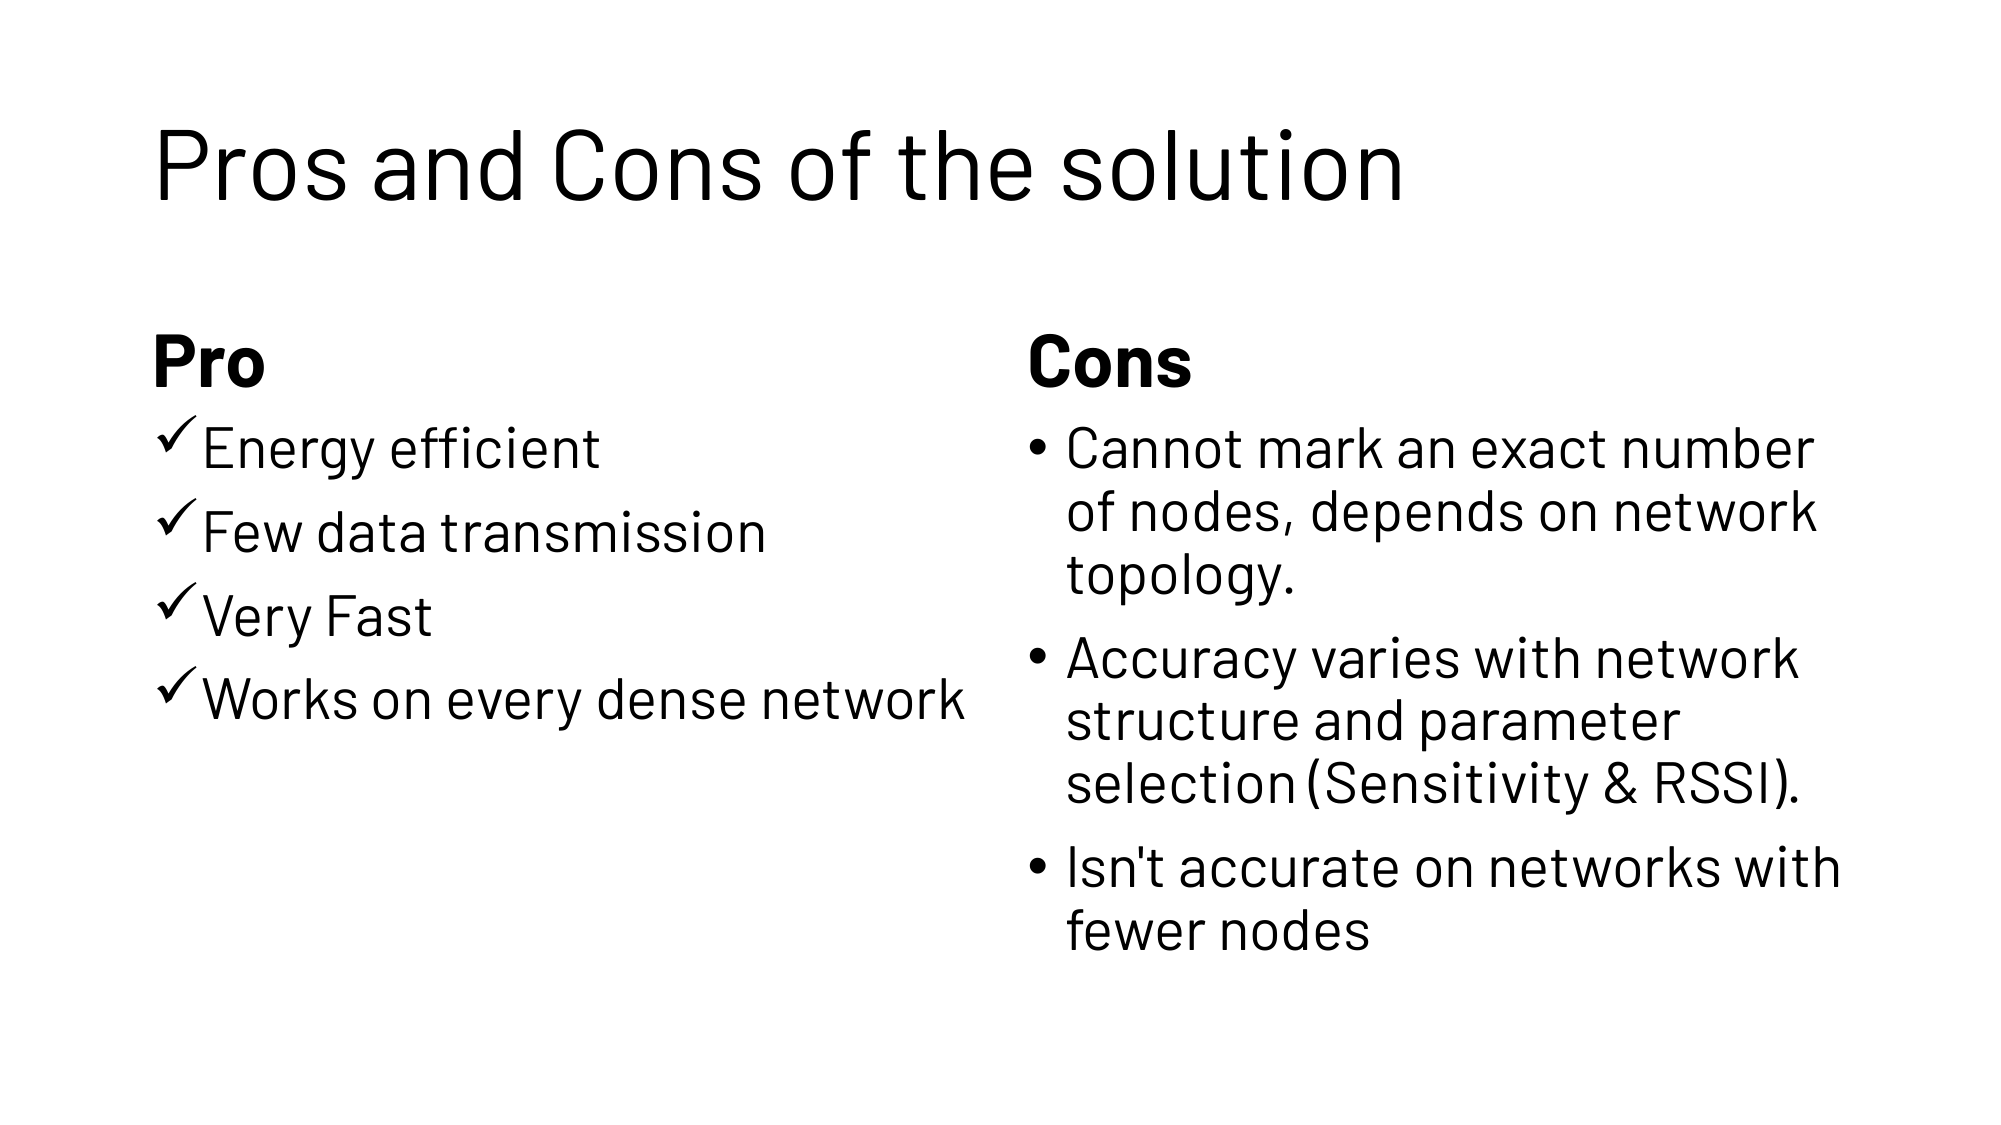

# Pros and Cons of the solution
Pro
Cons
Energy efficient
Few data transmission
Very Fast
Works on every dense network

Cannot mark an exact number of nodes, depends on network topology.
Accuracy varies with network structure and parameter selection (Sensitivity & RSSI).
Isn't accurate on networks with fewer nodes